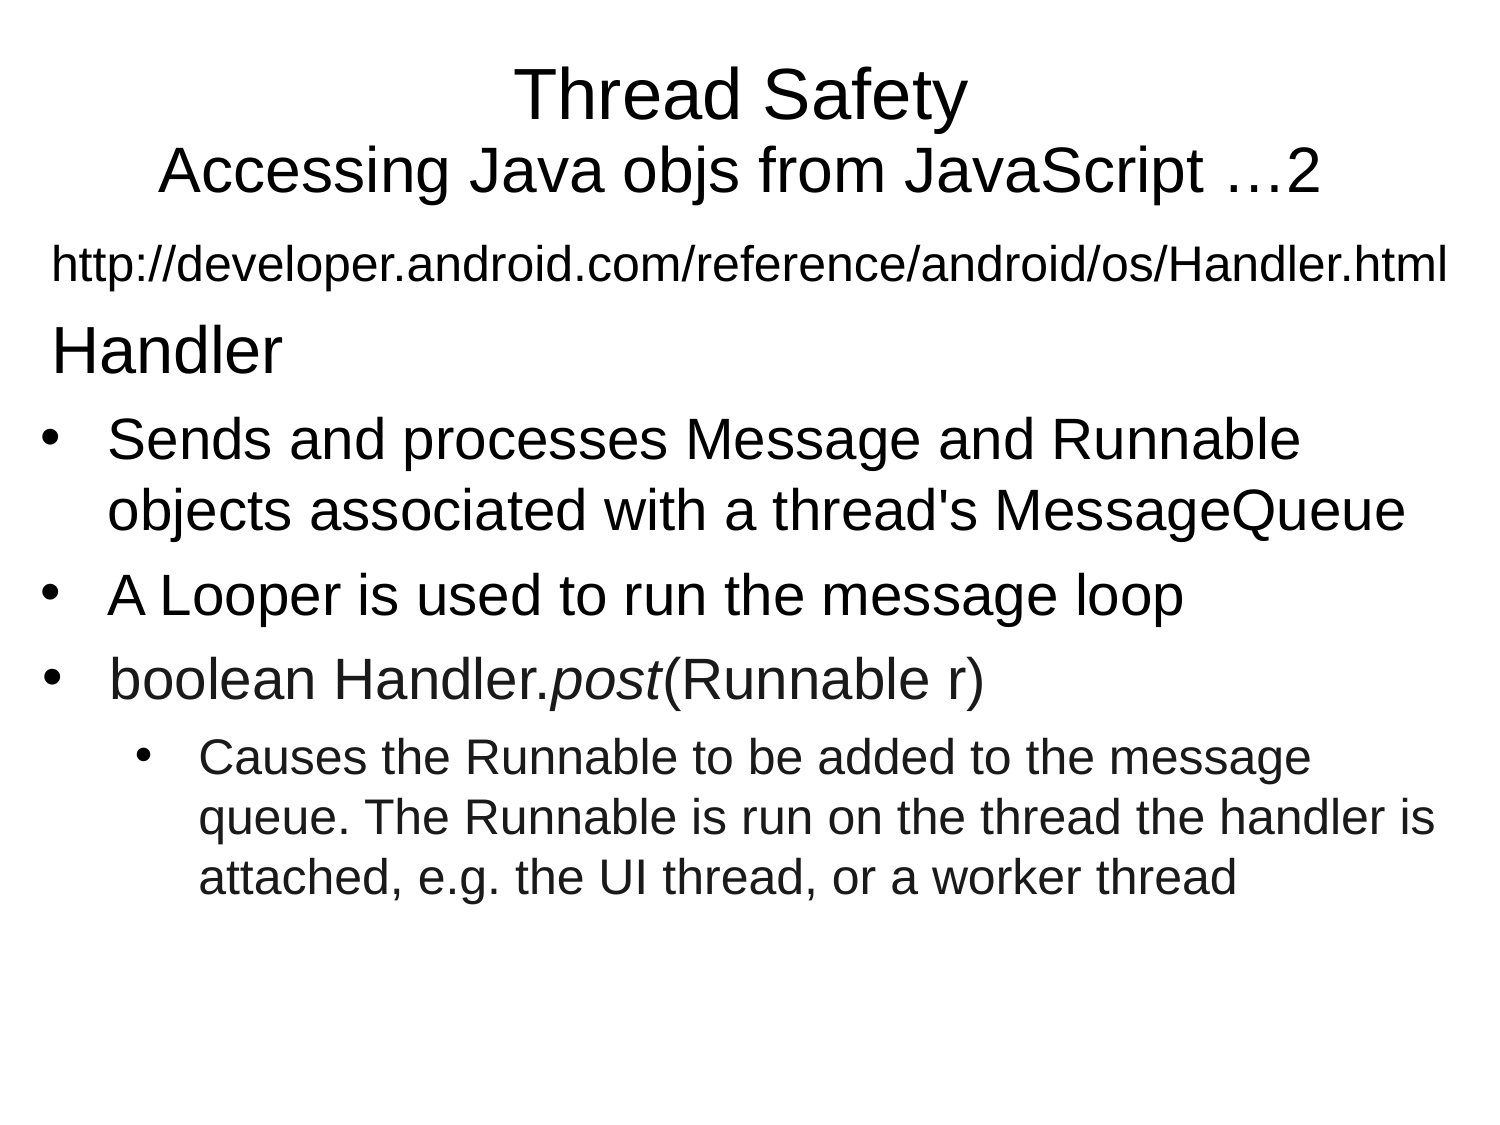

Thread Safety
Accessing Java objs from JavaScript …2
http://developer.android.com/reference/android/os/Handler.html
Handler
Sends and processes Message and Runnable objects associated with a thread's MessageQueue
A Looper is used to run the message loop
boolean Handler.post(Runnable r)
Causes the Runnable to be added to the message queue. The Runnable is run on the thread the handler is attached, e.g. the UI thread, or a worker thread